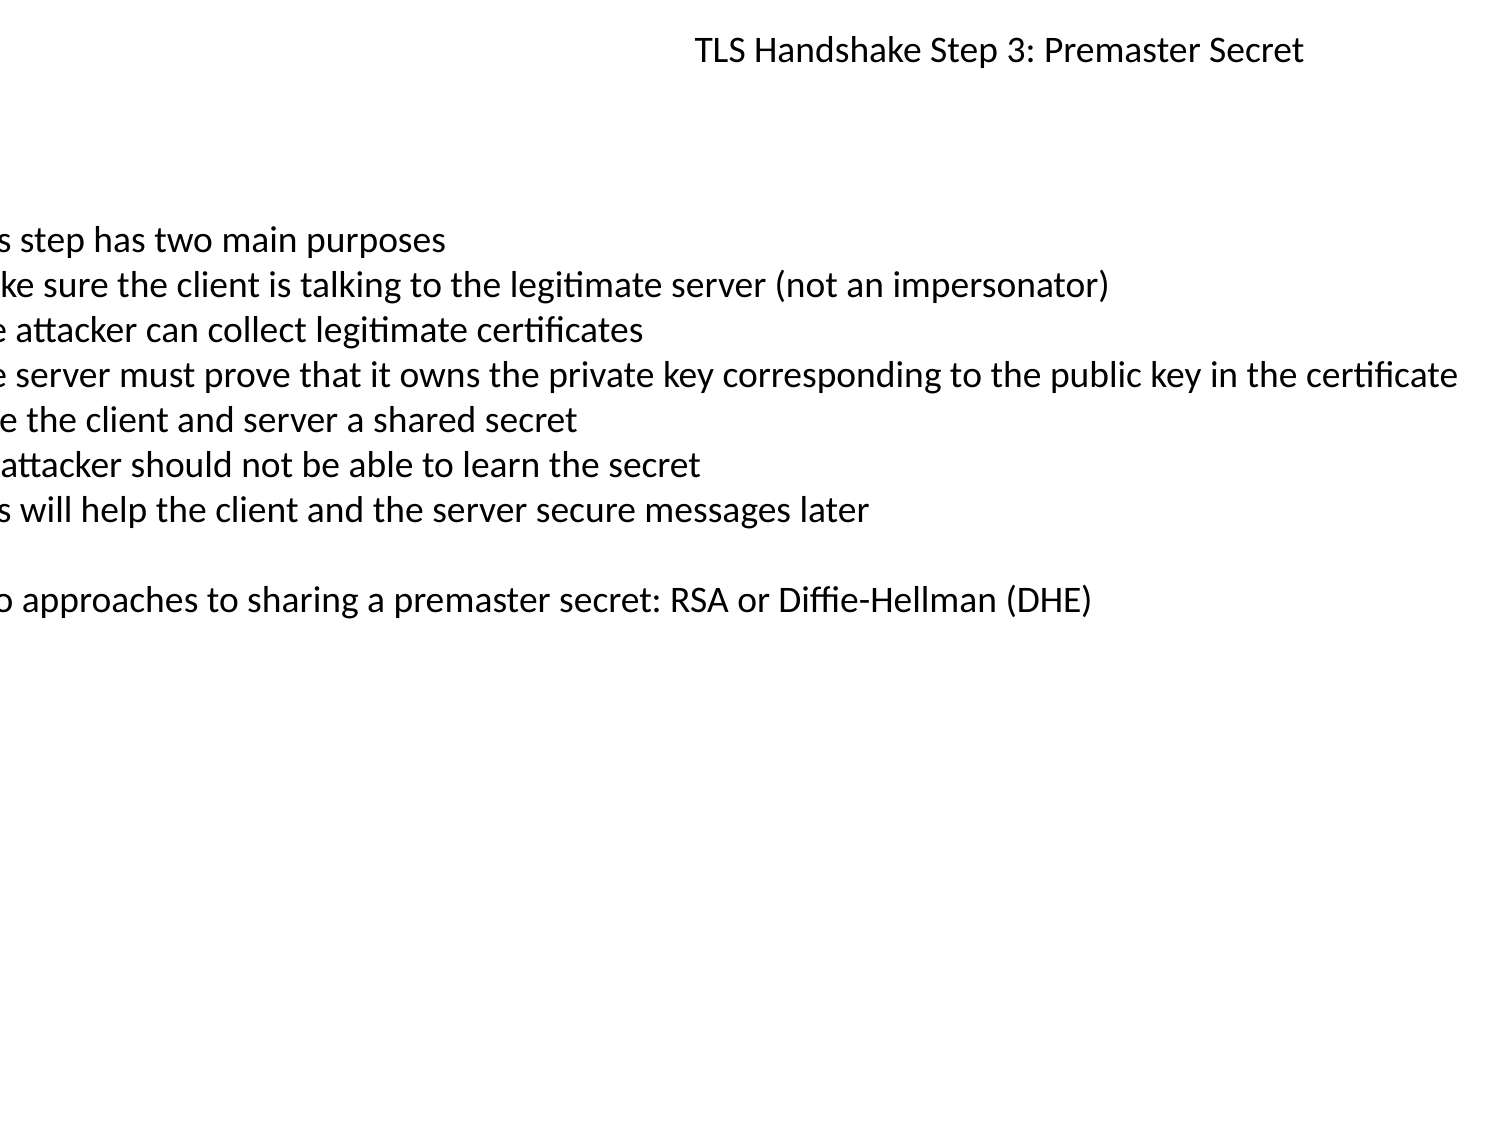

TLS Handshake Step 3: Premaster Secret
This step has two main purposes
Make sure the client is talking to the legitimate server (not an impersonator)
The attacker can collect legitimate certificates
The server must prove that it owns the private key corresponding to the public key in the certificate
Give the client and server a shared secret
An attacker should not be able to learn the secret
This will help the client and the server secure messages later

Two approaches to sharing a premaster secret: RSA or Diffie-Hellman (DHE)